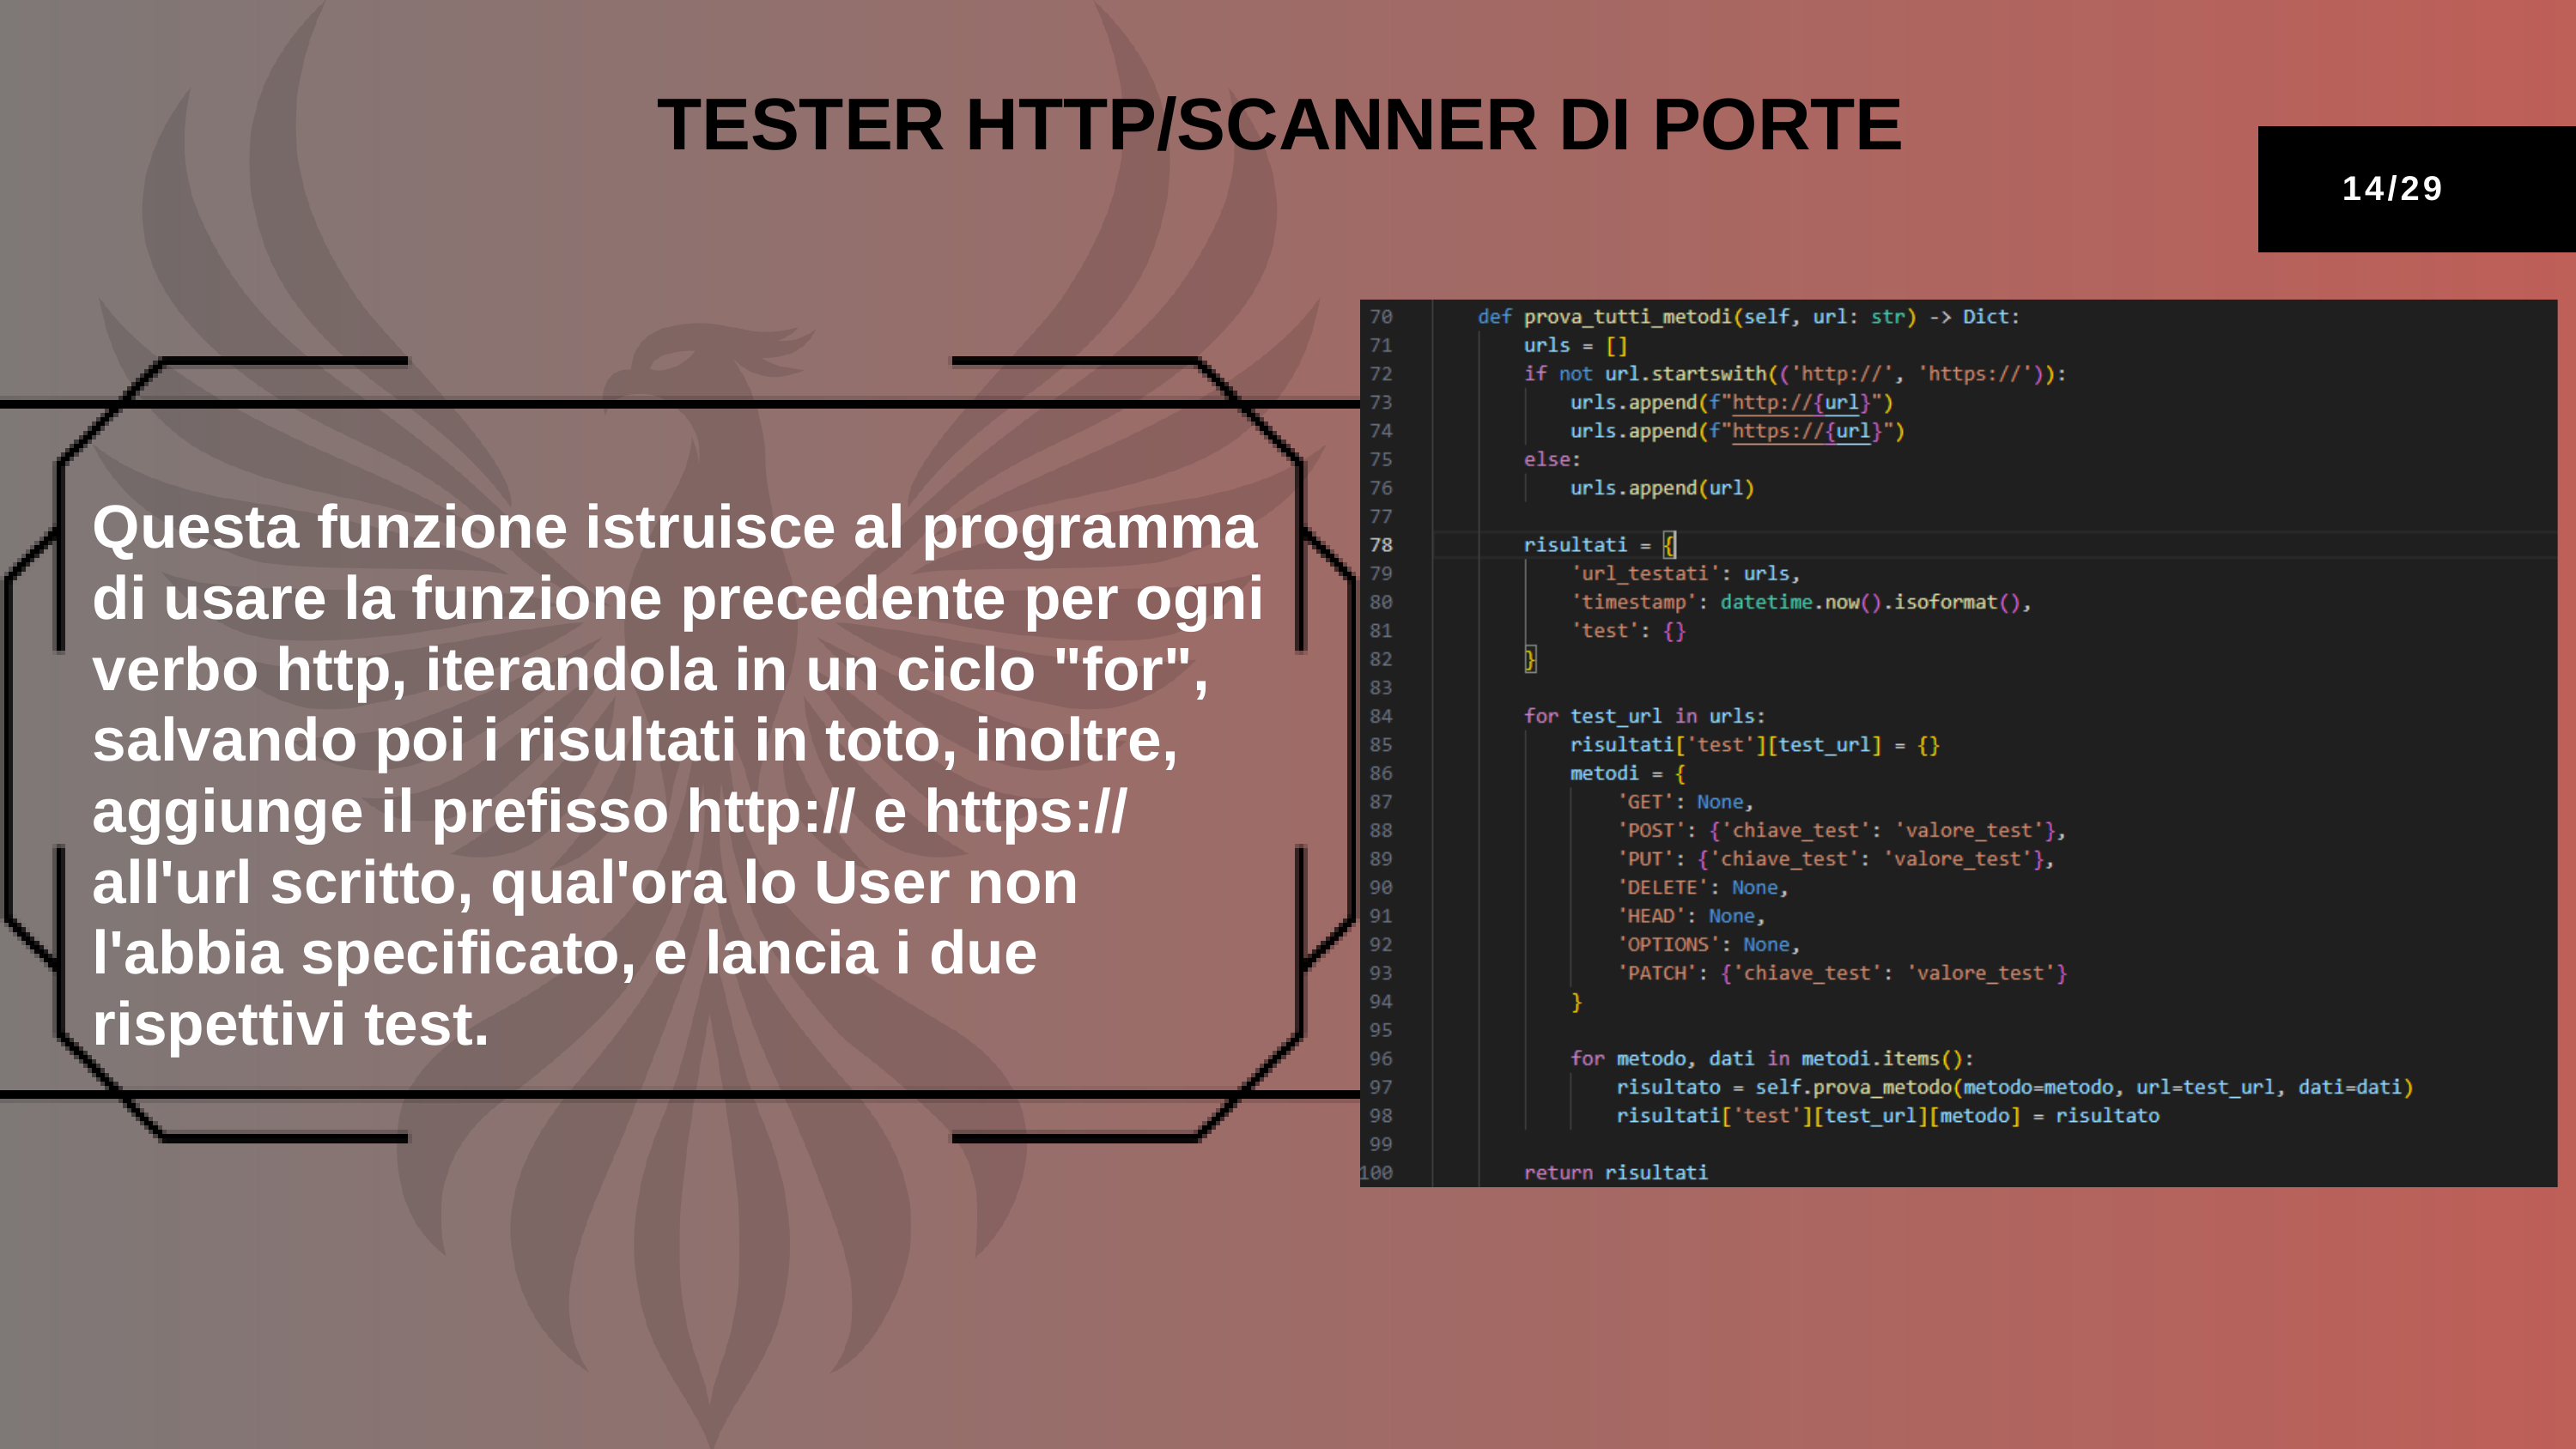

TESTER HTTP/SCANNER DI PORTE

14/29

Questa funzione istruisce al programma di usare la funzione precedente per ogni verbo http, iterandola in un ciclo "for", salvando poi i risultati in toto, inoltre, aggiunge il prefisso http:// e https:// all'url scritto, qual'ora lo User non l'abbia specificato, e lancia i due rispettivi test.